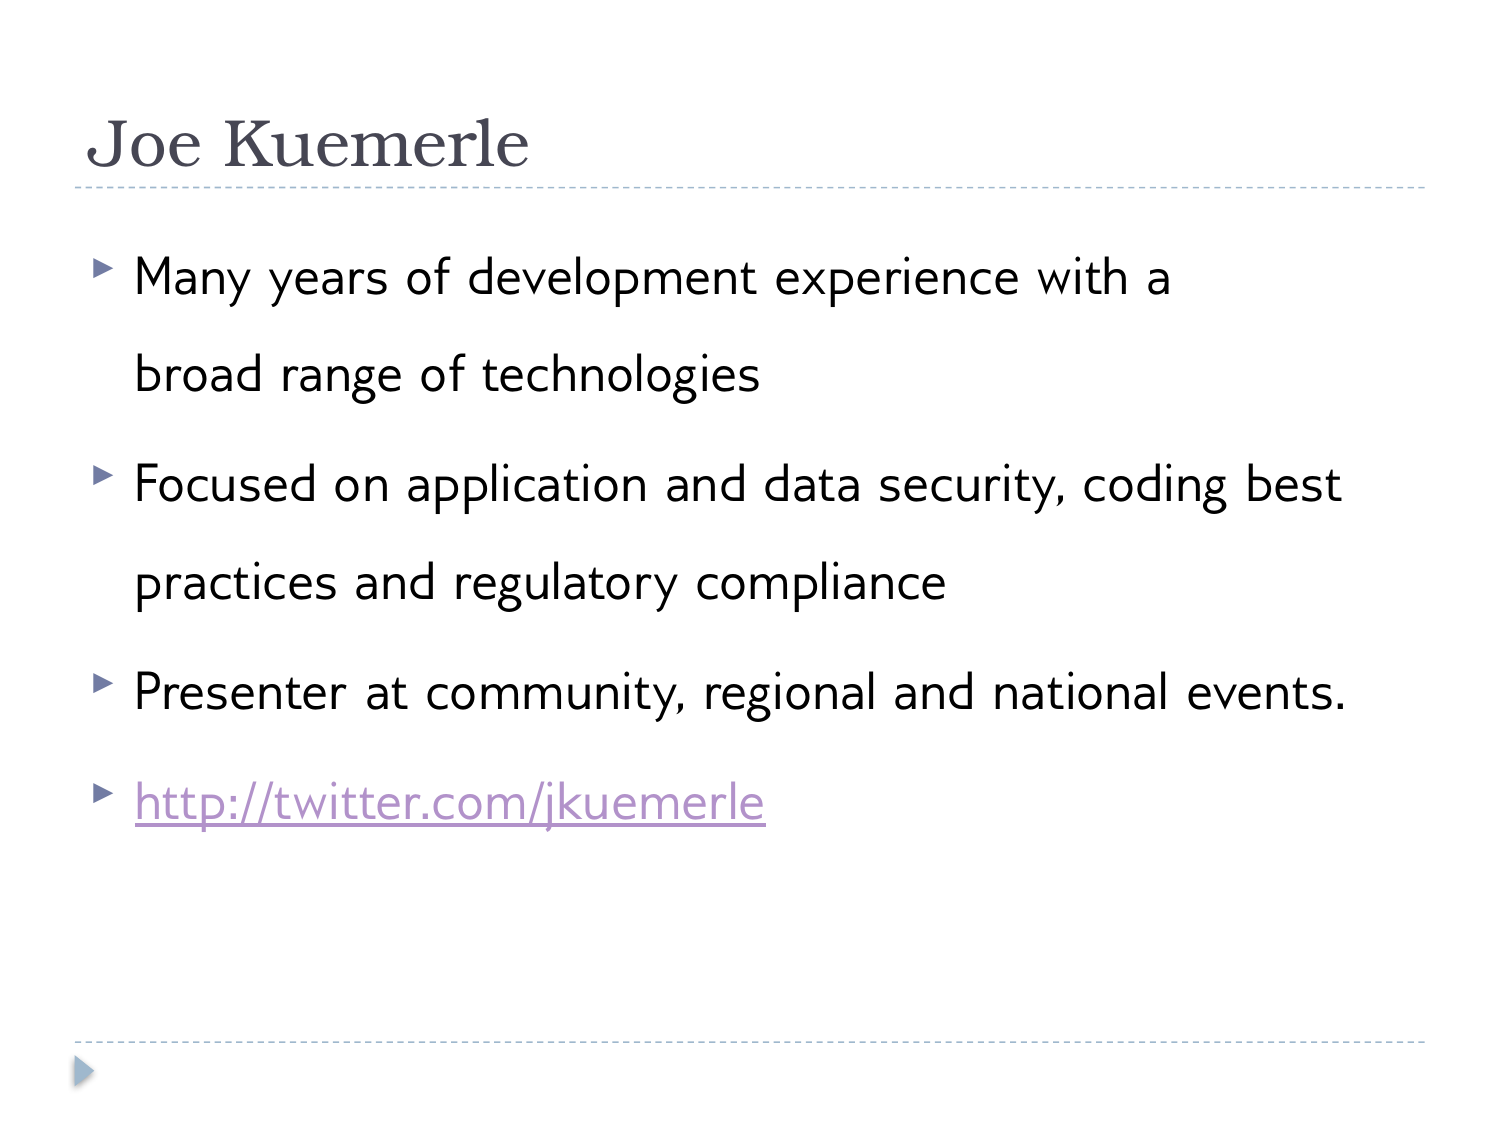

# Joe Kuemerle
Many years of development experience with a 	broad range of technologies
Focused on application and data security, coding best practices and regulatory compliance
Presenter at community, regional and national events.
http://twitter.com/jkuemerle